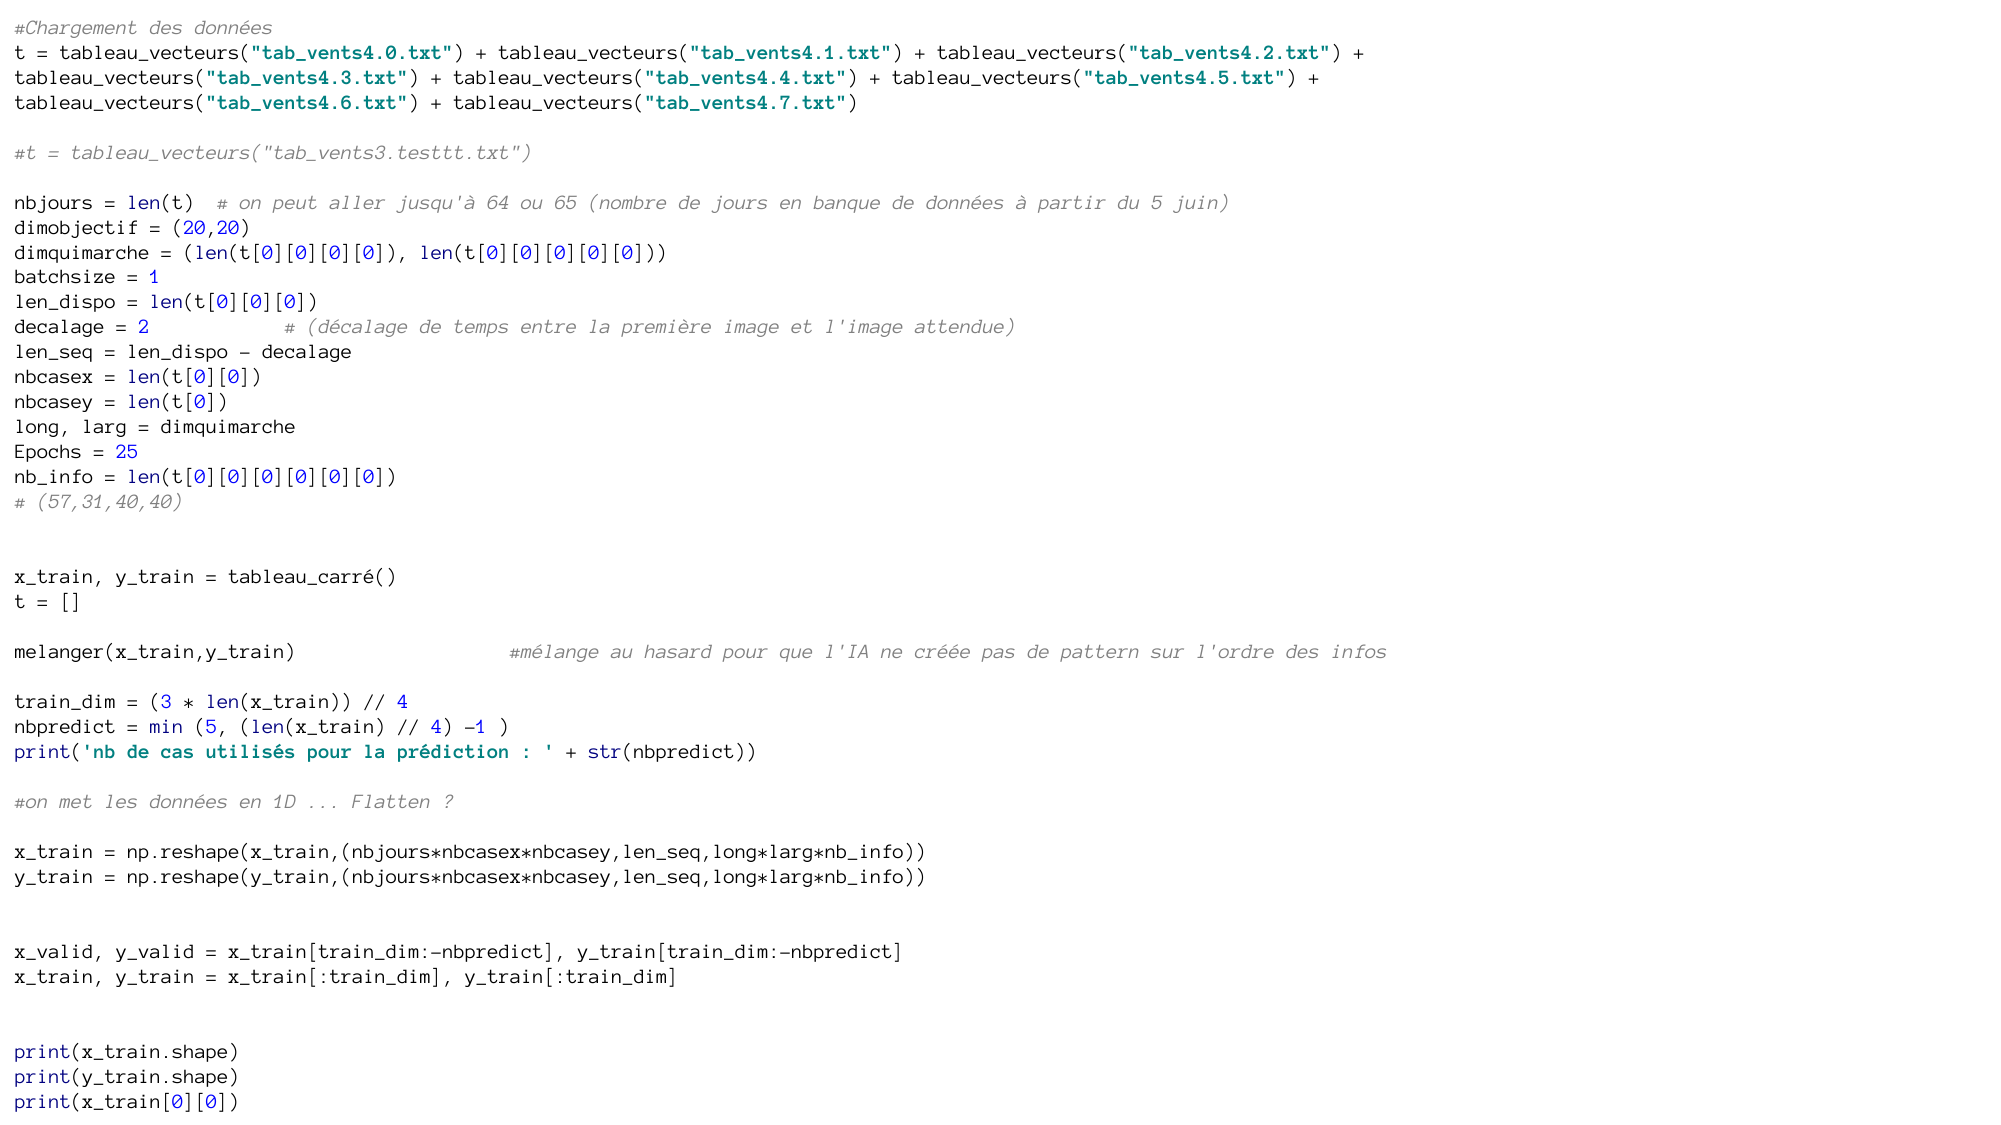

#Chargement des données
t = tableau_vecteurs("tab_vents4.0.txt") + tableau_vecteurs("tab_vents4.1.txt") + tableau_vecteurs("tab_vents4.2.txt") + tableau_vecteurs("tab_vents4.3.txt") + tableau_vecteurs("tab_vents4.4.txt") + tableau_vecteurs("tab_vents4.5.txt") + tableau_vecteurs("tab_vents4.6.txt") + tableau_vecteurs("tab_vents4.7.txt")
#t = tableau_vecteurs("tab_vents3.testtt.txt")
nbjours = len(t)  # on peut aller jusqu'à 64 ou 65 (nombre de jours en banque de données à partir du 5 juin)
dimobjectif = (20,20)
dimquimarche = (len(t[0][0][0][0]), len(t[0][0][0][0][0]))
batchsize = 1
len_dispo = len(t[0][0][0])
decalage = 2            # (décalage de temps entre la première image et l'image attendue)
len_seq = len_dispo - decalage
nbcasex = len(t[0][0])
nbcasey = len(t[0])
long, larg = dimquimarche
Epochs = 25
nb_info = len(t[0][0][0][0][0][0])
# (57,31,40,40)
x_train, y_train = tableau_carré()
t = []
melanger(x_train,y_train)                   #mélange au hasard pour que l'IA ne créée pas de pattern sur l'ordre des infos
train_dim = (3 * len(x_train)) // 4
nbpredict = min (5, (len(x_train) // 4) -1 )
print('nb de cas utilisés pour la prédiction : ' + str(nbpredict))
#on met les données en 1D ... Flatten ?
x_train = np.reshape(x_train,(nbjours*nbcasex*nbcasey,len_seq,long*larg*nb_info))
y_train = np.reshape(y_train,(nbjours*nbcasex*nbcasey,len_seq,long*larg*nb_info))
x_valid, y_valid = x_train[train_dim:-nbpredict], y_train[train_dim:-nbpredict]
x_train, y_train = x_train[:train_dim], y_train[:train_dim]
print(x_train.shape)
print(y_train.shape)
print(x_train[0][0])